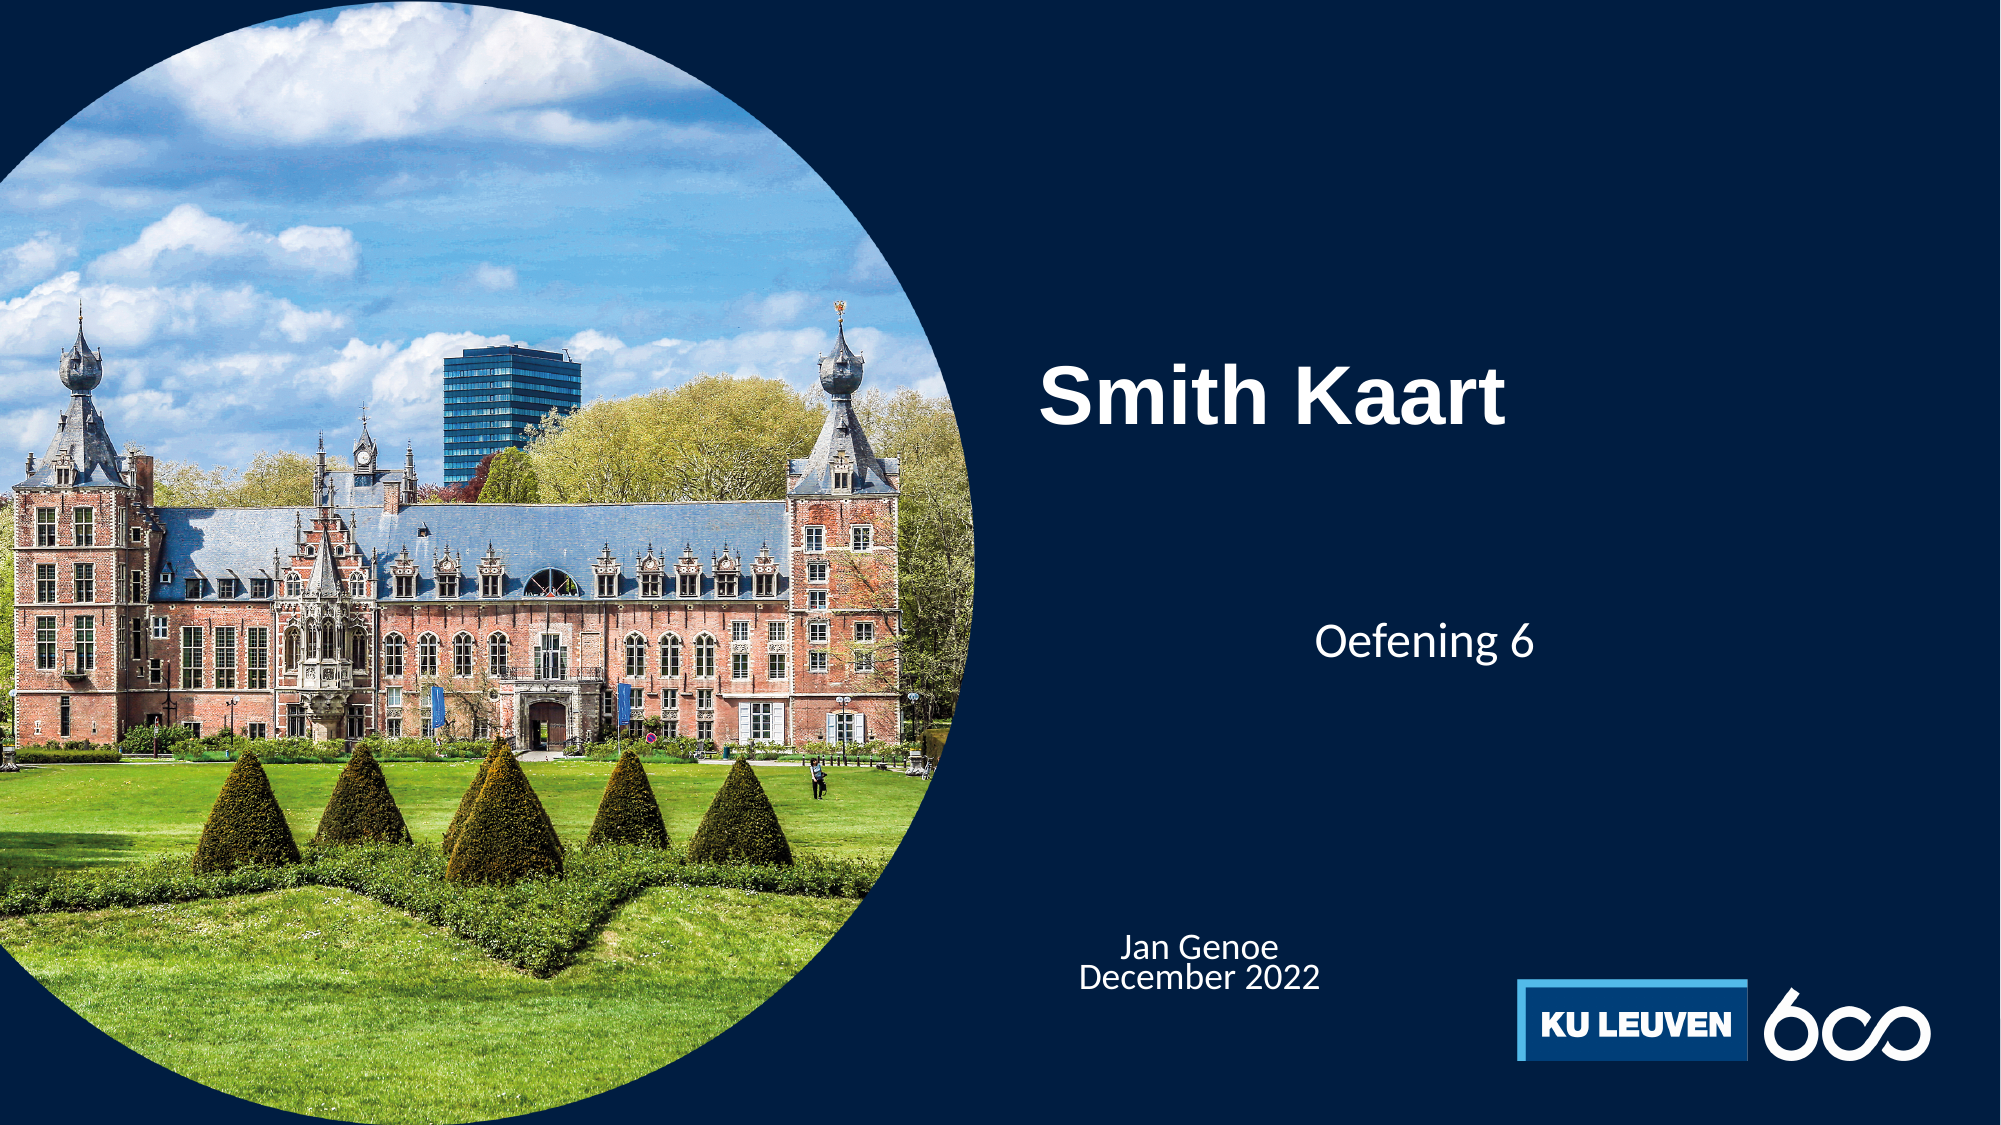

# Smith Kaart
Oefening 6
Jan Genoe
December 2022